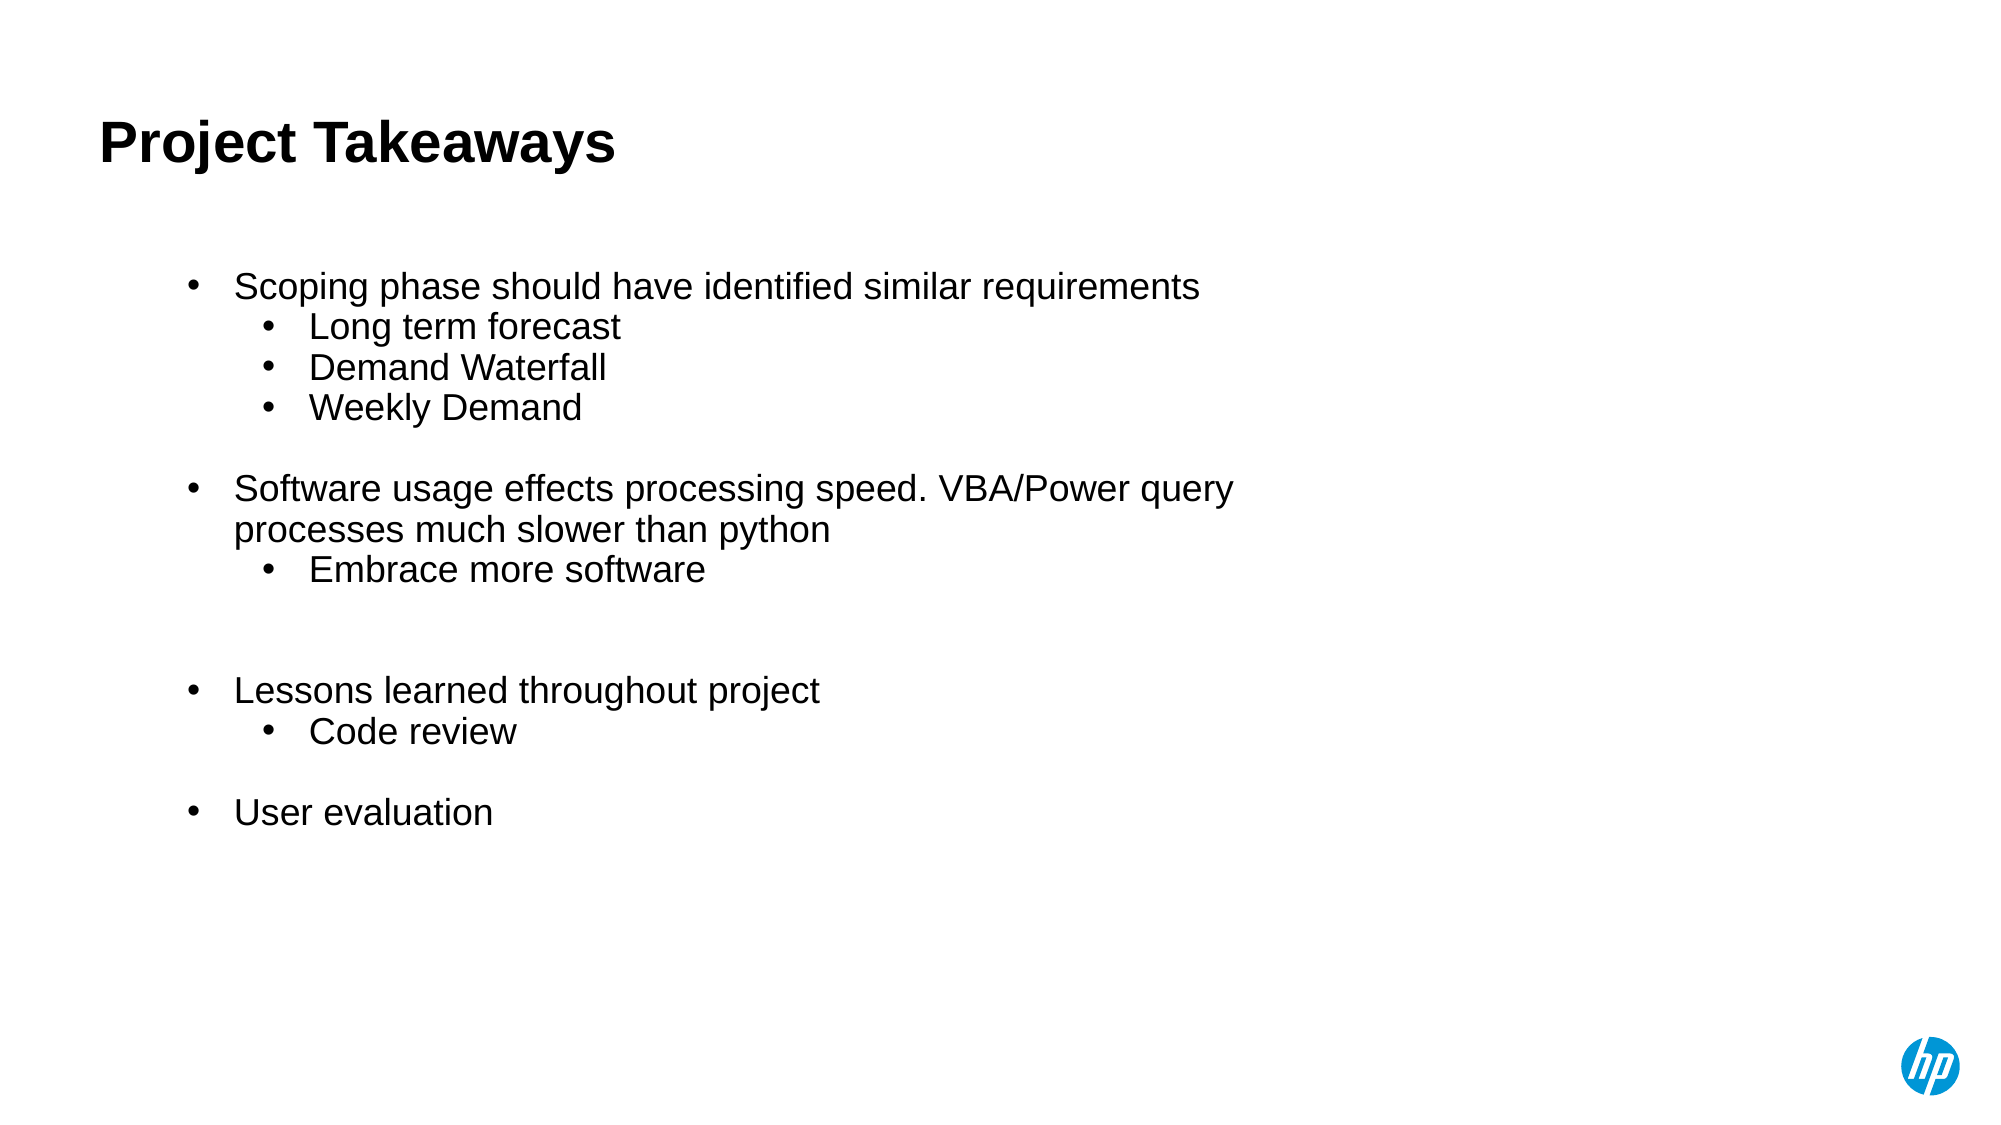

# Project Takeaways
Scoping phase should have identified similar requirements
Long term forecast
Demand Waterfall
Weekly Demand

Software usage effects processing speed. VBA/Power query processes much slower than python
Embrace more software

Lessons learned throughout project
Code review

User evaluation